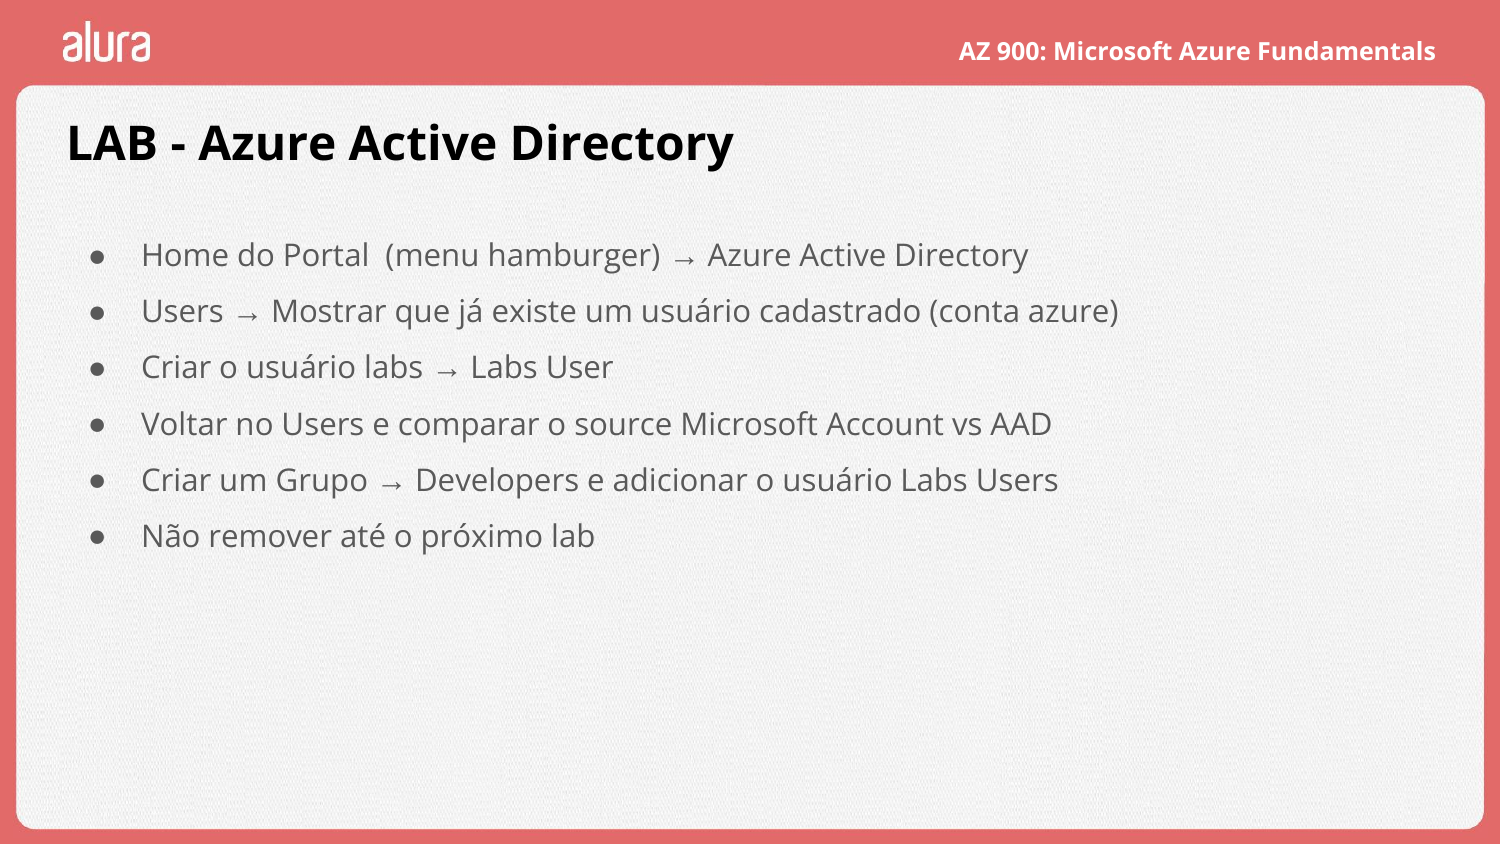

# LAB - Azure Active Directory
Home do Portal  (menu hamburger) → Azure Active Directory
Users → Mostrar que já existe um usuário cadastrado (conta azure)
Criar o usuário labs → Labs User
Voltar no Users e comparar o source Microsoft Account vs AAD
Criar um Grupo → Developers e adicionar o usuário Labs Users
Não remover até o próximo lab